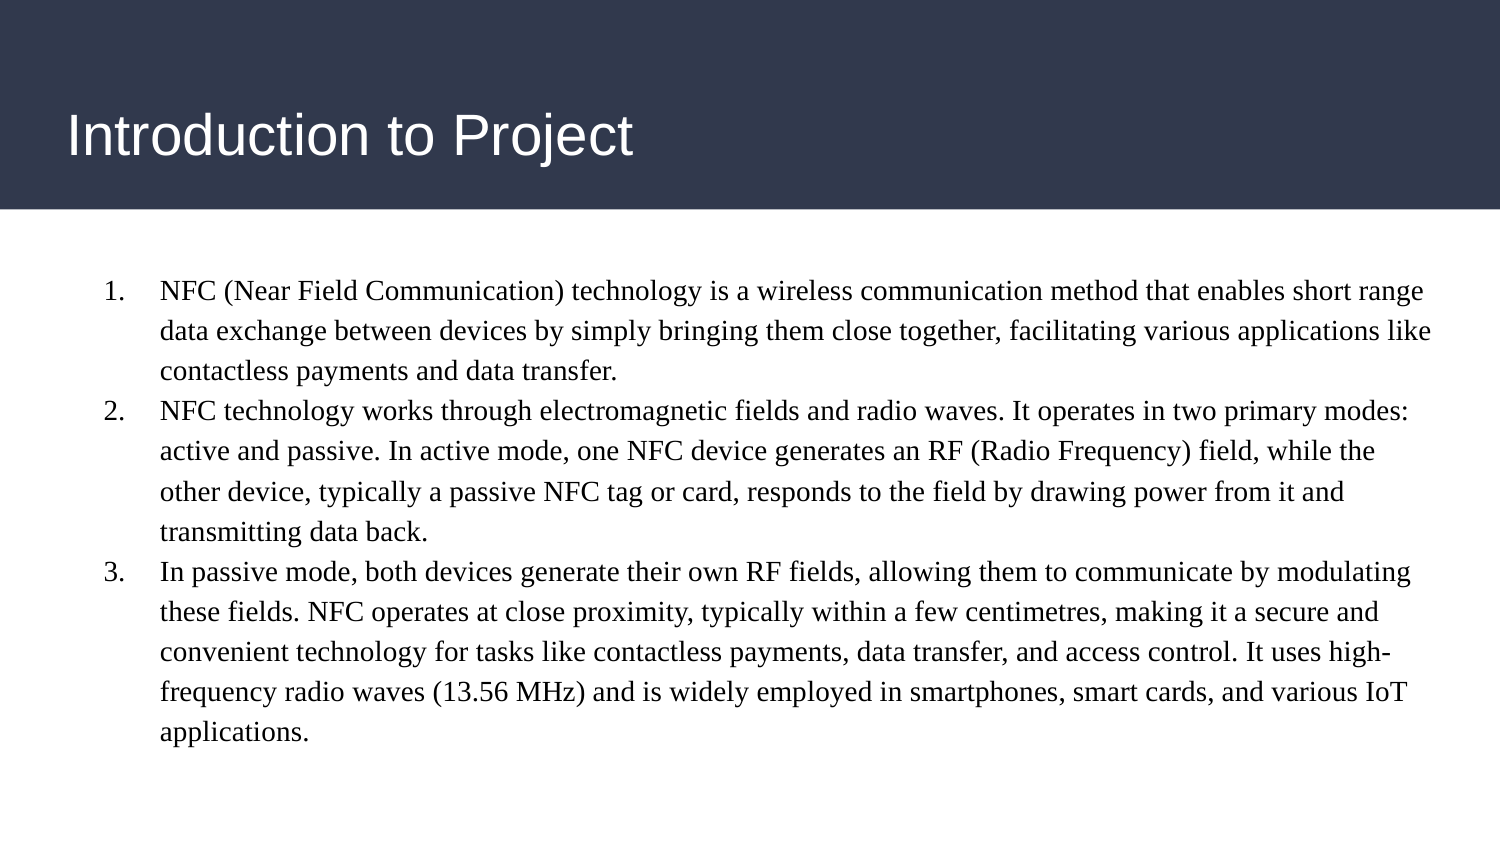

# Introduction to Project

NFC (Near Field Communication) technology is a wireless communication method that enables short range data exchange between devices by simply bringing them close together, facilitating various applications like contactless payments and data transfer.
NFC technology works through electromagnetic fields and radio waves. It operates in two primary modes: active and passive. In active mode, one NFC device generates an RF (Radio Frequency) field, while the other device, typically a passive NFC tag or card, responds to the field by drawing power from it and transmitting data back.
In passive mode, both devices generate their own RF fields, allowing them to communicate by modulating these fields. NFC operates at close proximity, typically within a few centimetres, making it a secure and convenient technology for tasks like contactless payments, data transfer, and access control. It uses high-frequency radio waves (13.56 MHz) and is widely employed in smartphones, smart cards, and various IoT applications.